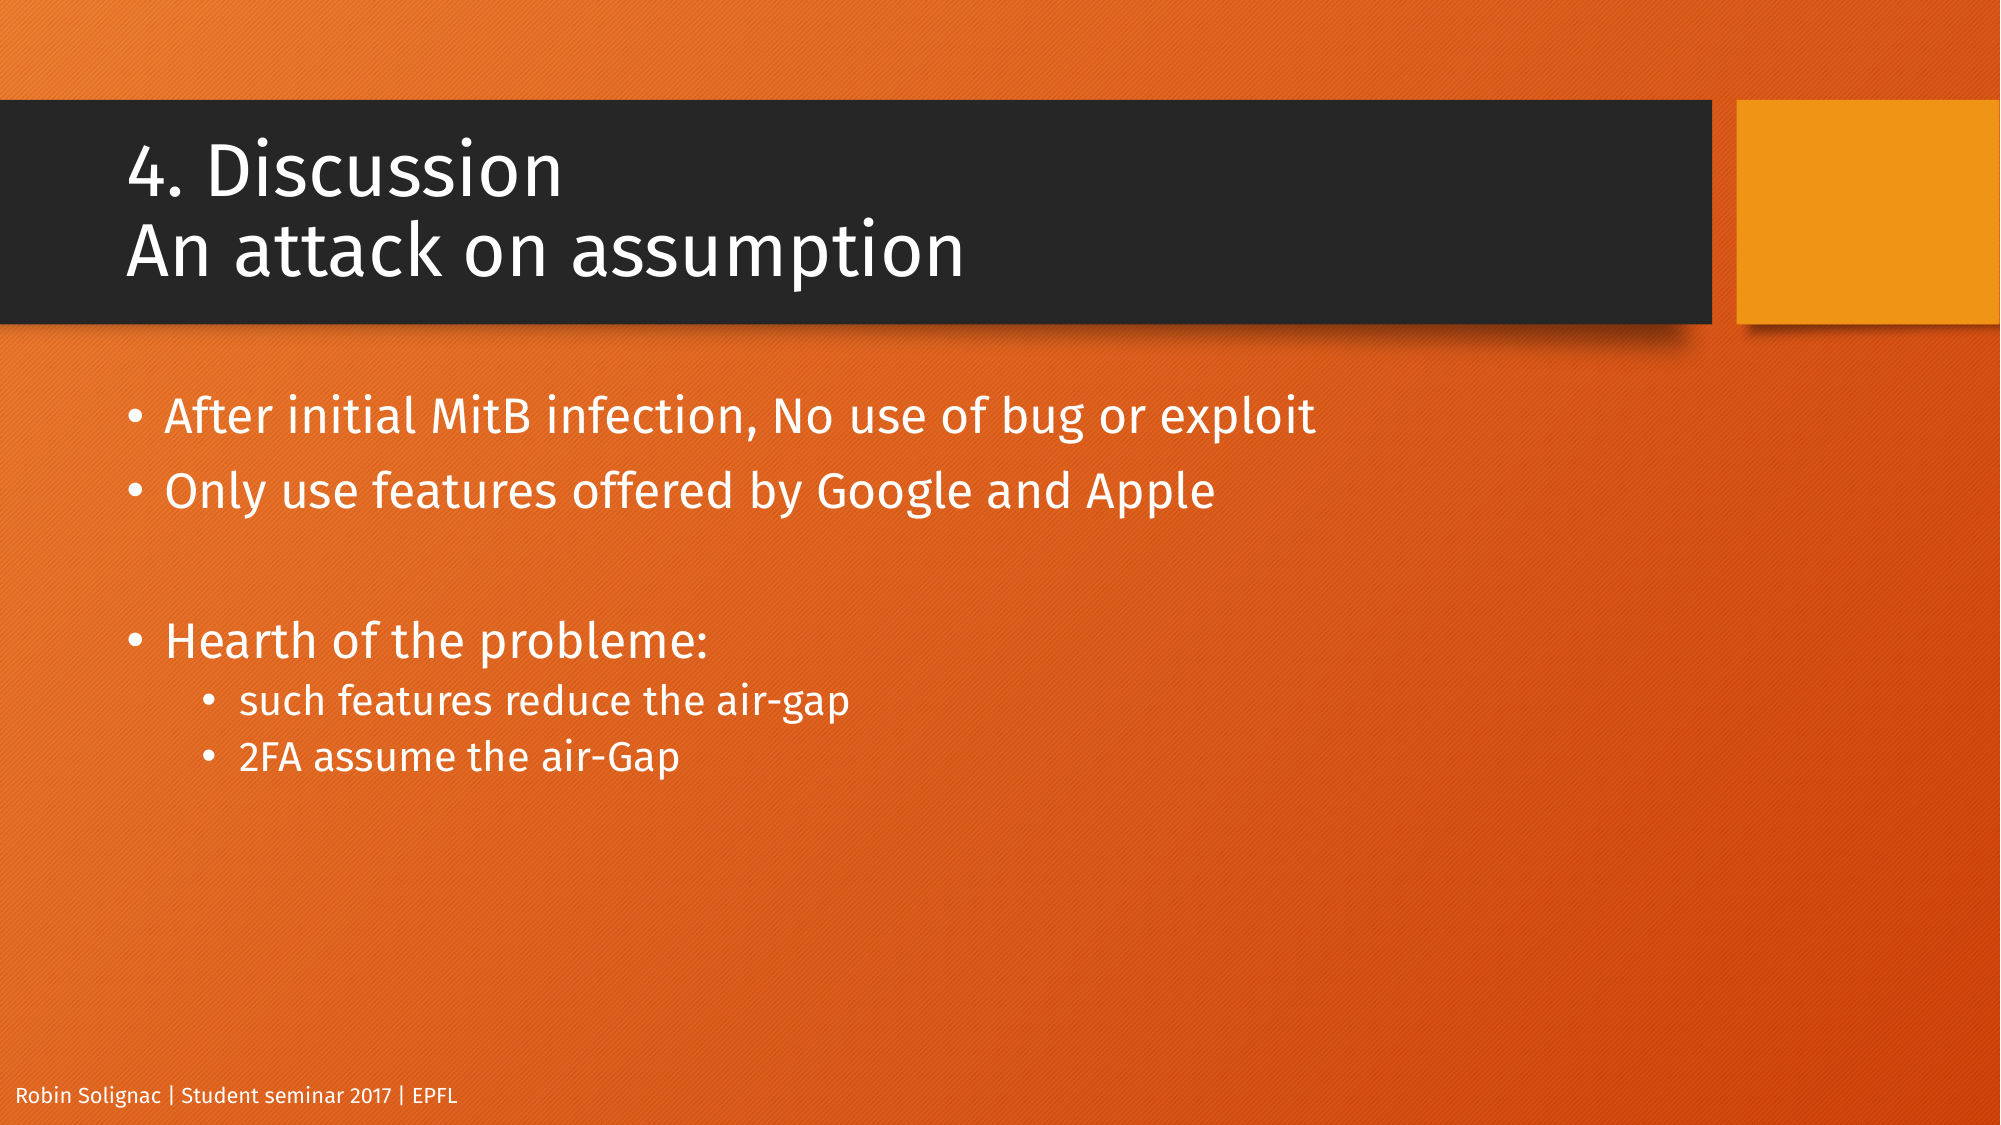

# 4. Discussion An attack on assumption
After initial MitB infection, No use of bug or exploit
Only use features offered by Google and Apple

Hearth of the probleme:
such features reduce the air-gap
2FA assume the air-Gap
Robin Solignac | Student seminar 2017 | EPFL